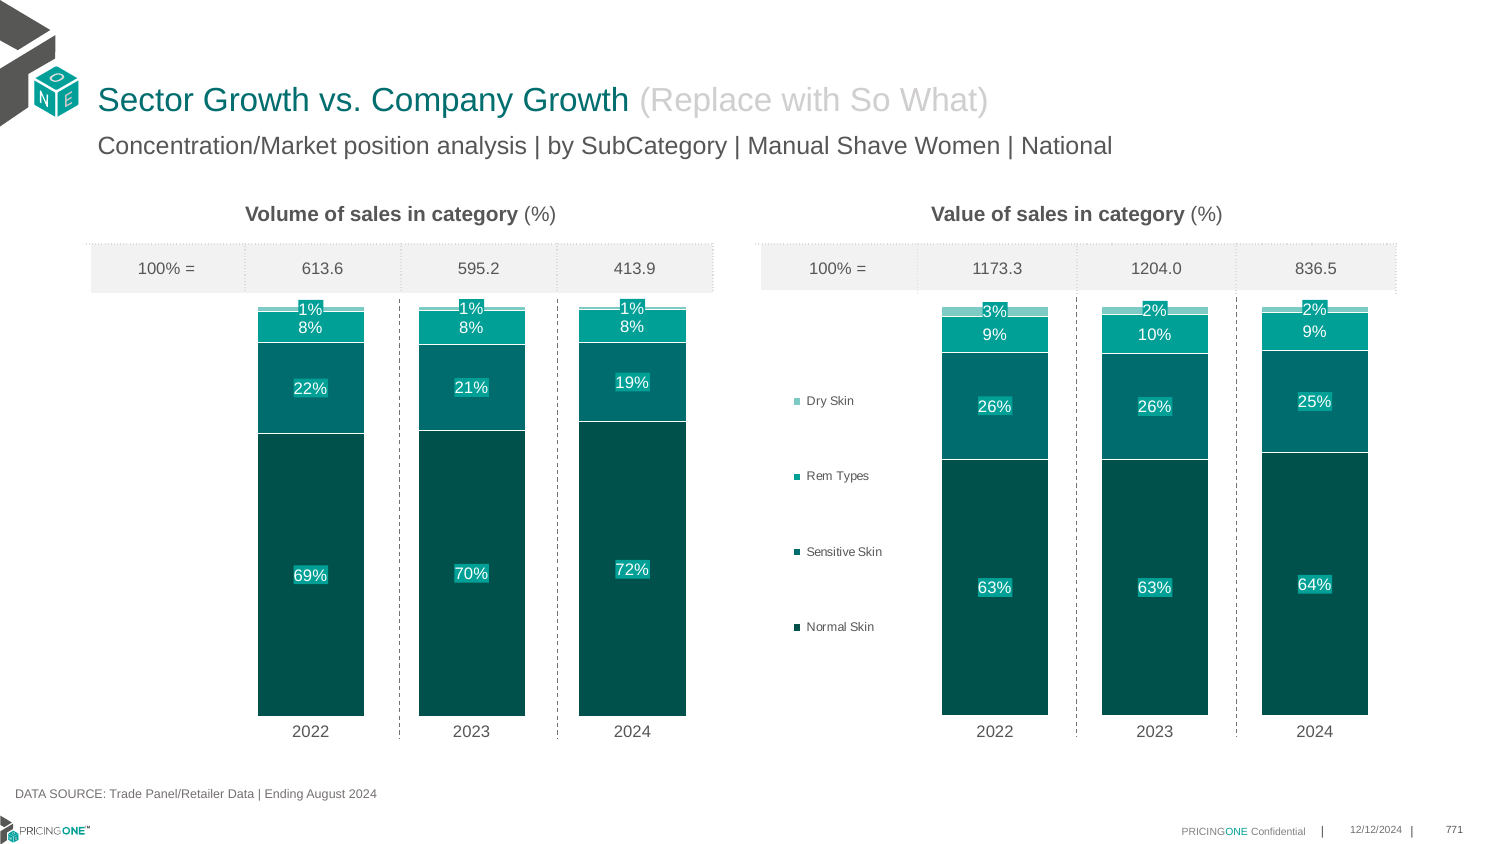

# Sector Growth vs. Company Growth (Replace with So What)
Concentration/Market position analysis | by SubCategory | Manual Shave Women | National
| Volume of sales in category (%) |  |  |  |
| --- | --- | --- | --- |
| 100% = | 613.6 | 595.2 | 413.9 |
| Value of sales in category (%) |  |  |  |
| --- | --- | --- | --- |
| 100% = | 1173.3 | 1204.0 | 836.5 |

### Chart

| Category | Normal Skin | Sensitive Skin | Rem Types | Dry Skin |
|---|---|---|---|---|
| 2022 | 0.6914090116403984 | 0.22077967563031303 | 0.07648677322463106 | 0.011324539504657578 |
| 2023 | 0.6988869299072576 | 0.20847749995366355 | 0.08415640287962593 | 0.008479167259452901 |
| 2024 | 0.7190571452487563 | 0.19464183508256194 | 0.07953039619768104 | 0.006770623471000741 |

### Chart

| Category | Normal Skin | Sensitive Skin | Rem Types | Dry Skin |
|---|---|---|---|---|
| 2022 | 0.6257924892428848 | 0.26190740909105076 | 0.08600483450156152 | 0.026295267164503002 |
| 2023 | 0.6263495685351589 | 0.2568901033213939 | 0.0969657492047389 | 0.019794578938708278 |
| 2024 | 0.6419380465502813 | 0.2502447515462546 | 0.09204767608730795 | 0.015769525816156114 |
DATA SOURCE: Trade Panel/Retailer Data | Ending August 2024

12/12/2024
771